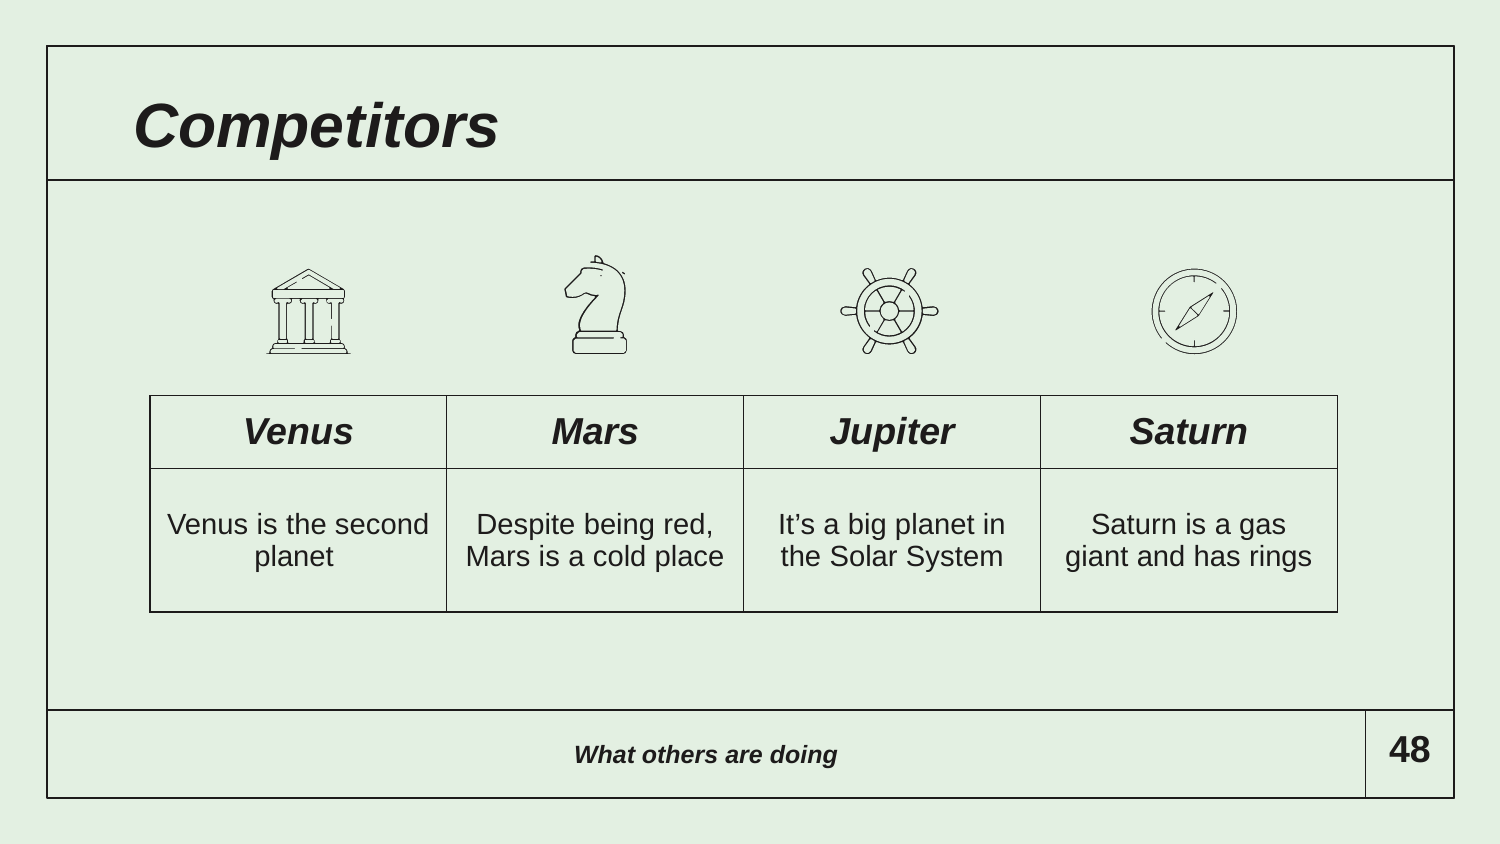

# Competitors

| Venus | Mars | Jupiter | Saturn |
| --- | --- | --- | --- |
| Venus is the second planet | Despite being red, Mars is a cold place | It’s a big planet in the Solar System | Saturn is a gas giant and has rings |
What others are doing
48